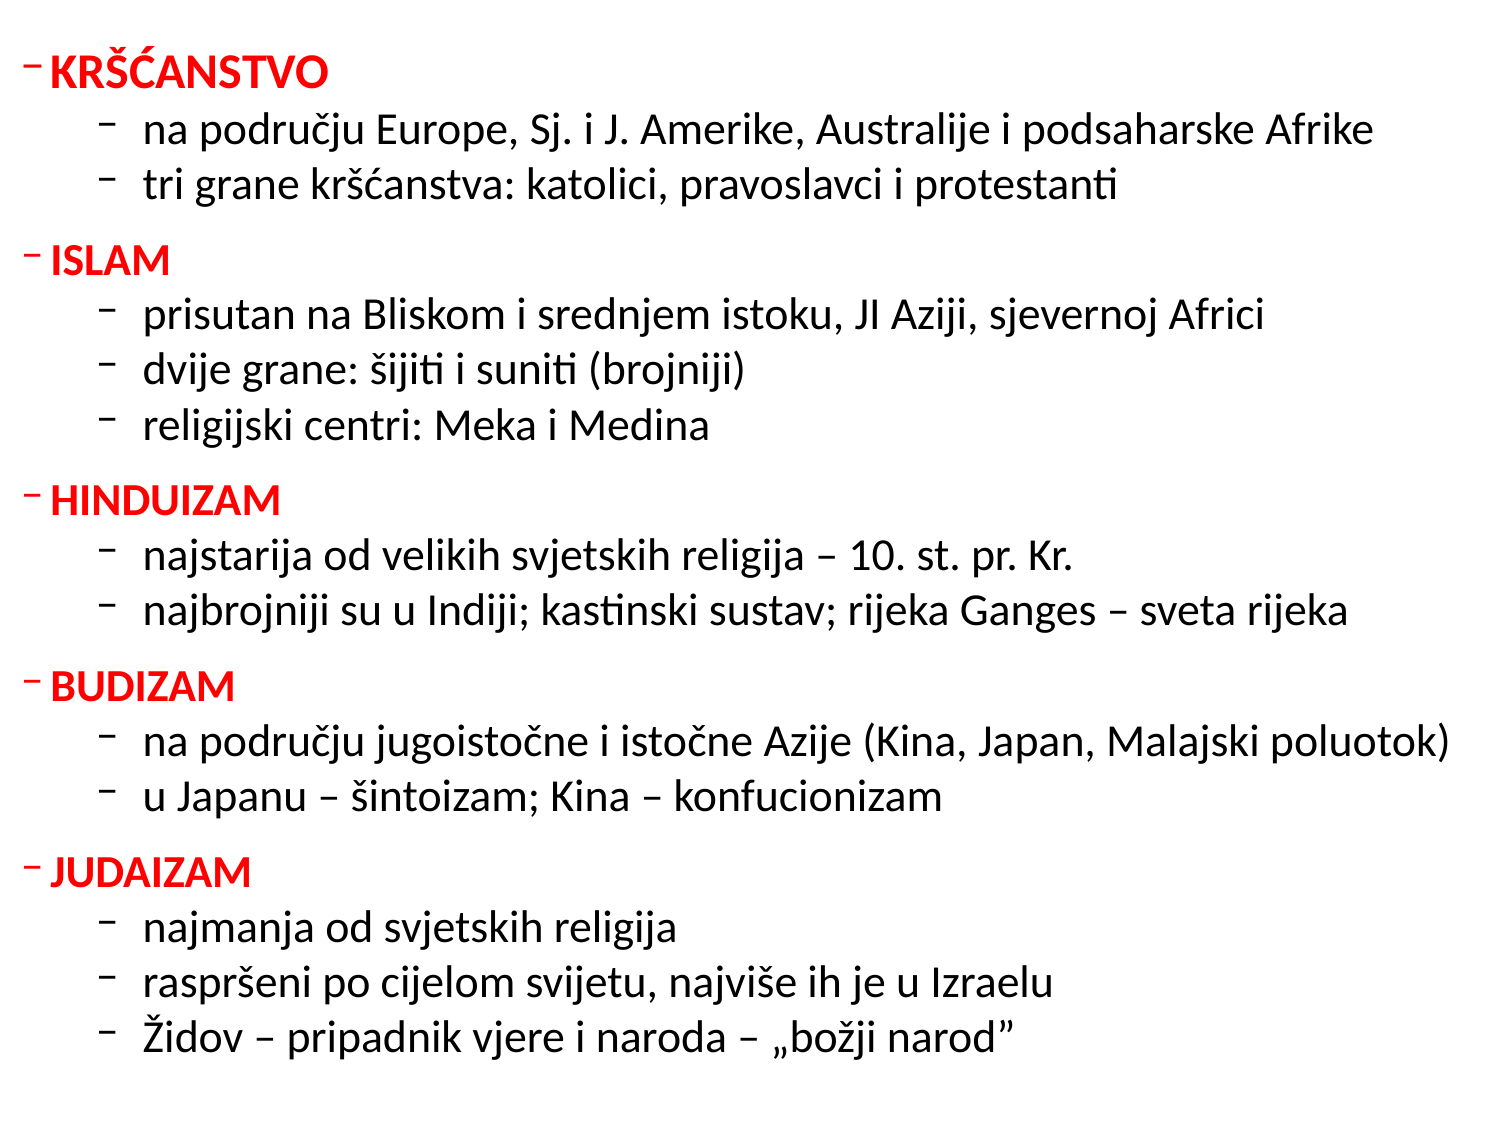

KRŠĆANSTVO
na području Europe, Sj. i J. Amerike, Australije i podsaharske Afrike
tri grane kršćanstva: katolici, pravoslavci i protestanti
ISLAM
prisutan na Bliskom i srednjem istoku, JI Aziji, sjevernoj Africi
dvije grane: šijiti i suniti (brojniji)
religijski centri: Meka i Medina
HINDUIZAM
najstarija od velikih svjetskih religija – 10. st. pr. Kr.
najbrojniji su u Indiji; kastinski sustav; rijeka Ganges – sveta rijeka
BUDIZAM
na području jugoistočne i istočne Azije (Kina, Japan, Malajski poluotok)
u Japanu – šintoizam; Kina – konfucionizam
JUDAIZAM
najmanja od svjetskih religija
raspršeni po cijelom svijetu, najviše ih je u Izraelu
Židov – pripadnik vjere i naroda – „božji narod”